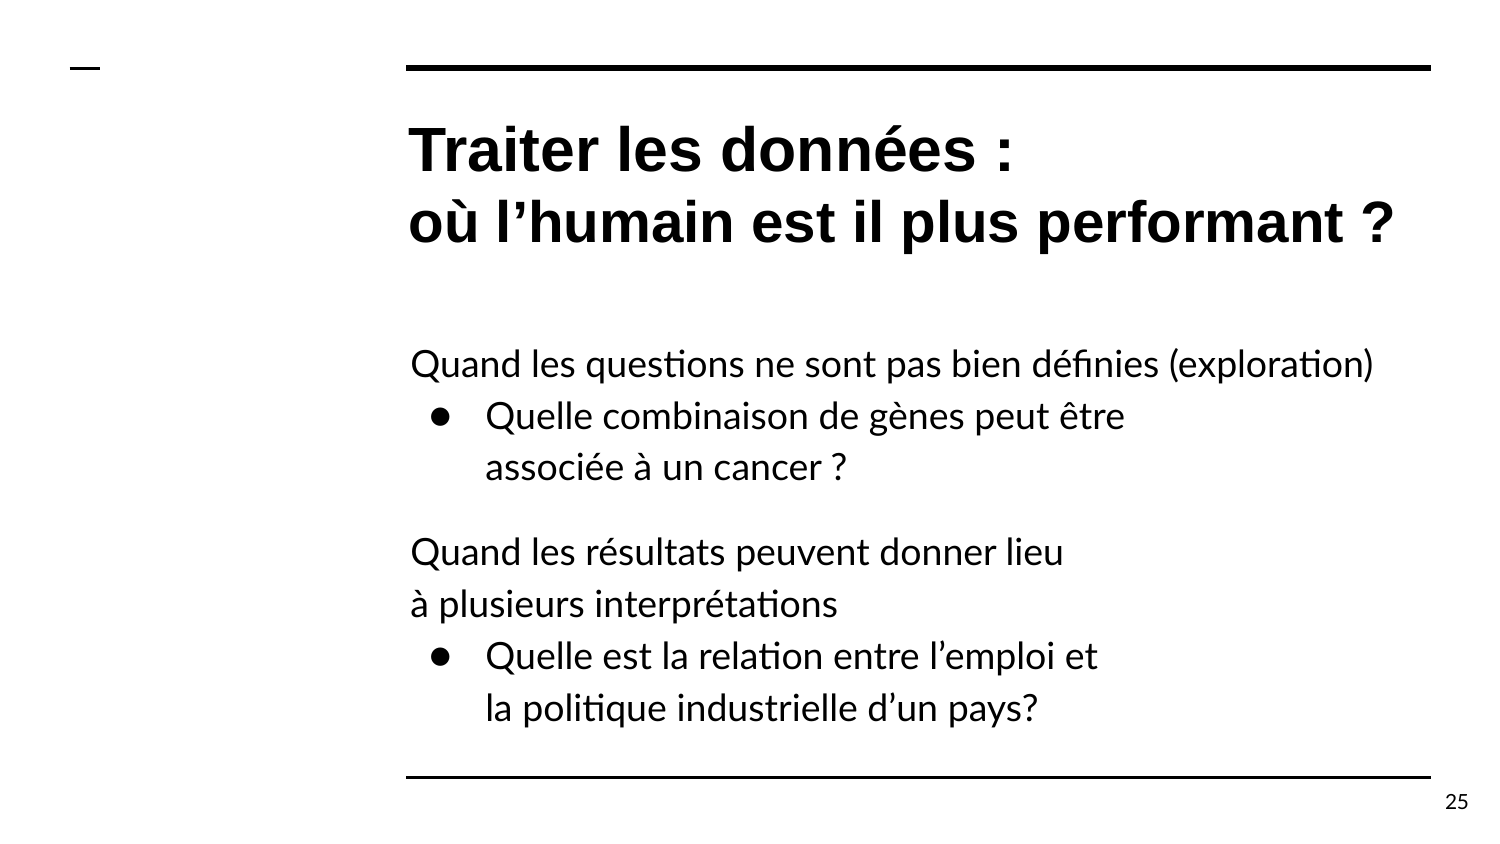

# Traiter les données : où l’humain est il plus performant ?
Quand les questions ne sont pas bien définies (exploration)
Quelle combinaison de gènes peut être
associée à un cancer ?
Quand les résultats peuvent donner lieu
à plusieurs interprétations
Quelle est la relation entre l’emploi et
la politique industrielle d’un pays?
25